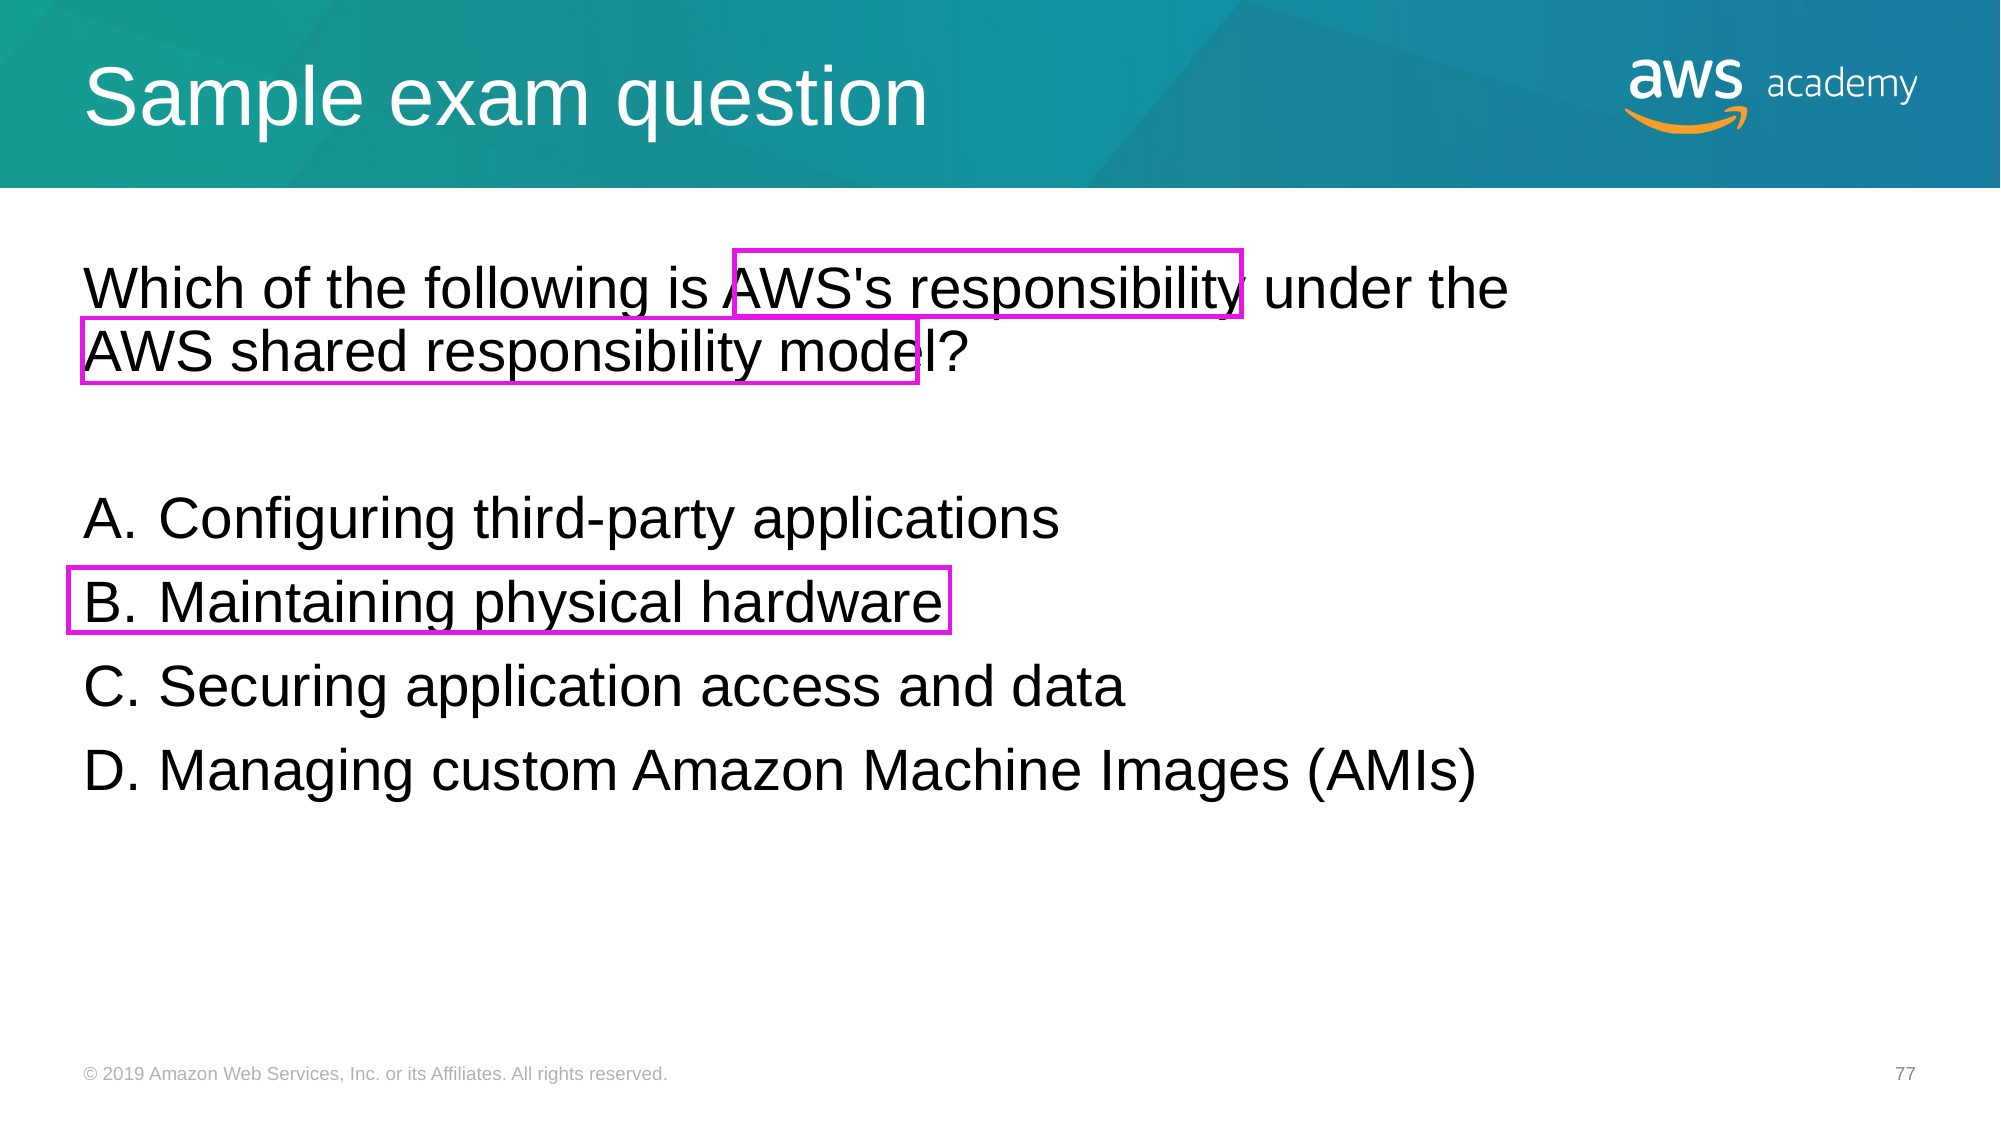

# Sample exam question
Which of the following is AWS's responsibility under the
AWS shared responsibility model?

Configuring third-party applications
Maintaining physical hardware
Securing application access and data
Managing custom Amazon Machine Images (AMIs)

© 2019 Amazon Web Services, Inc. or its Affiliates. All rights reserved.
77